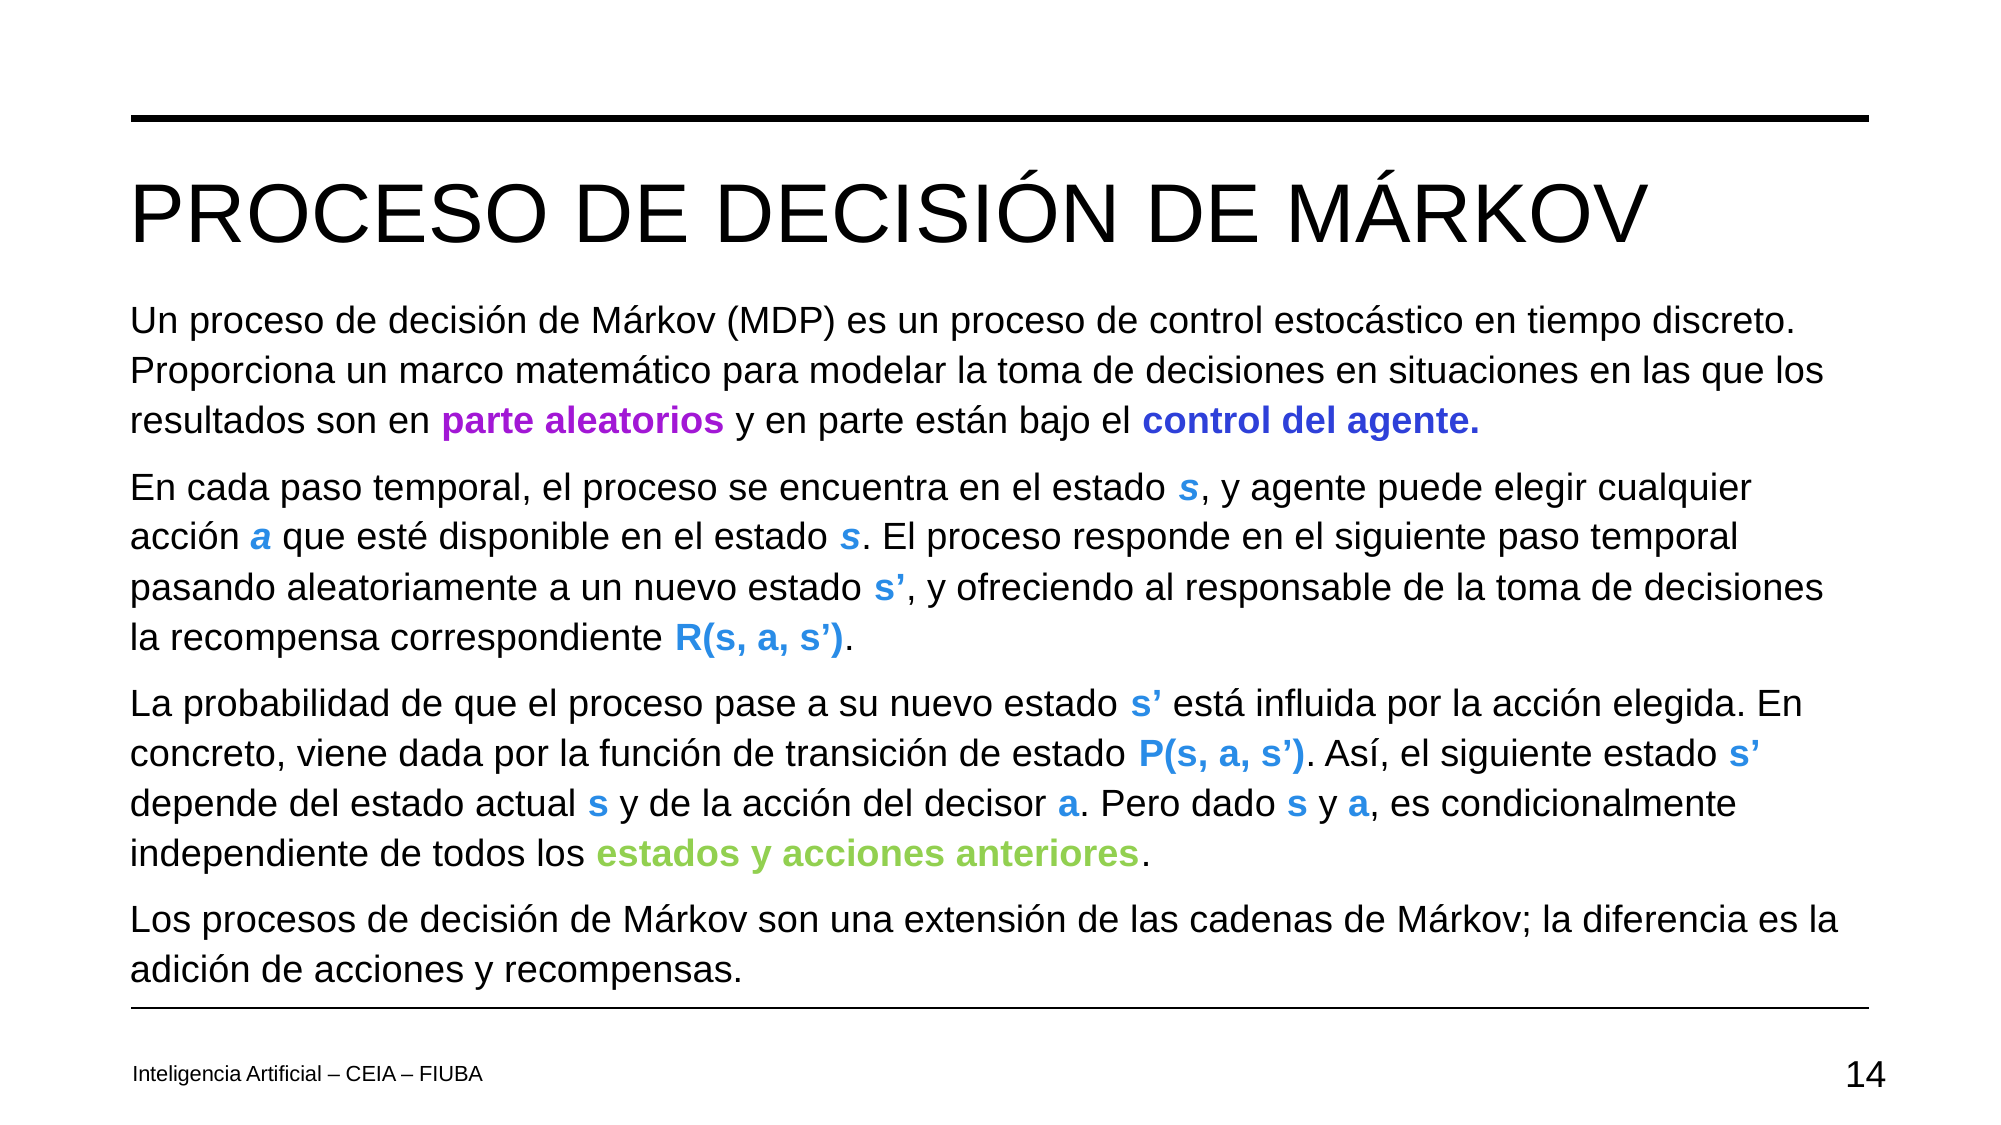

# Proceso de decisión de Márkov
Un proceso de decisión de Márkov (MDP) es un proceso de control estocástico en tiempo discreto. Proporciona un marco matemático para modelar la toma de decisiones en situaciones en las que los resultados son en parte aleatorios y en parte están bajo el control del agente.
En cada paso temporal, el proceso se encuentra en el estado s, y agente puede elegir cualquier acción a que esté disponible en el estado s. El proceso responde en el siguiente paso temporal pasando aleatoriamente a un nuevo estado s’, y ofreciendo al responsable de la toma de decisiones la recompensa correspondiente R(s, a, s’).
La probabilidad de que el proceso pase a su nuevo estado s’ está influida por la acción elegida. En concreto, viene dada por la función de transición de estado P(s, a, s’). Así, el siguiente estado s’ depende del estado actual s y de la acción del decisor a. Pero dado s y a, es condicionalmente independiente de todos los estados y acciones anteriores.
Los procesos de decisión de Márkov son una extensión de las cadenas de Márkov; la diferencia es la adición de acciones y recompensas.
Inteligencia Artificial – CEIA – FIUBA
14
Image by vectorjuice